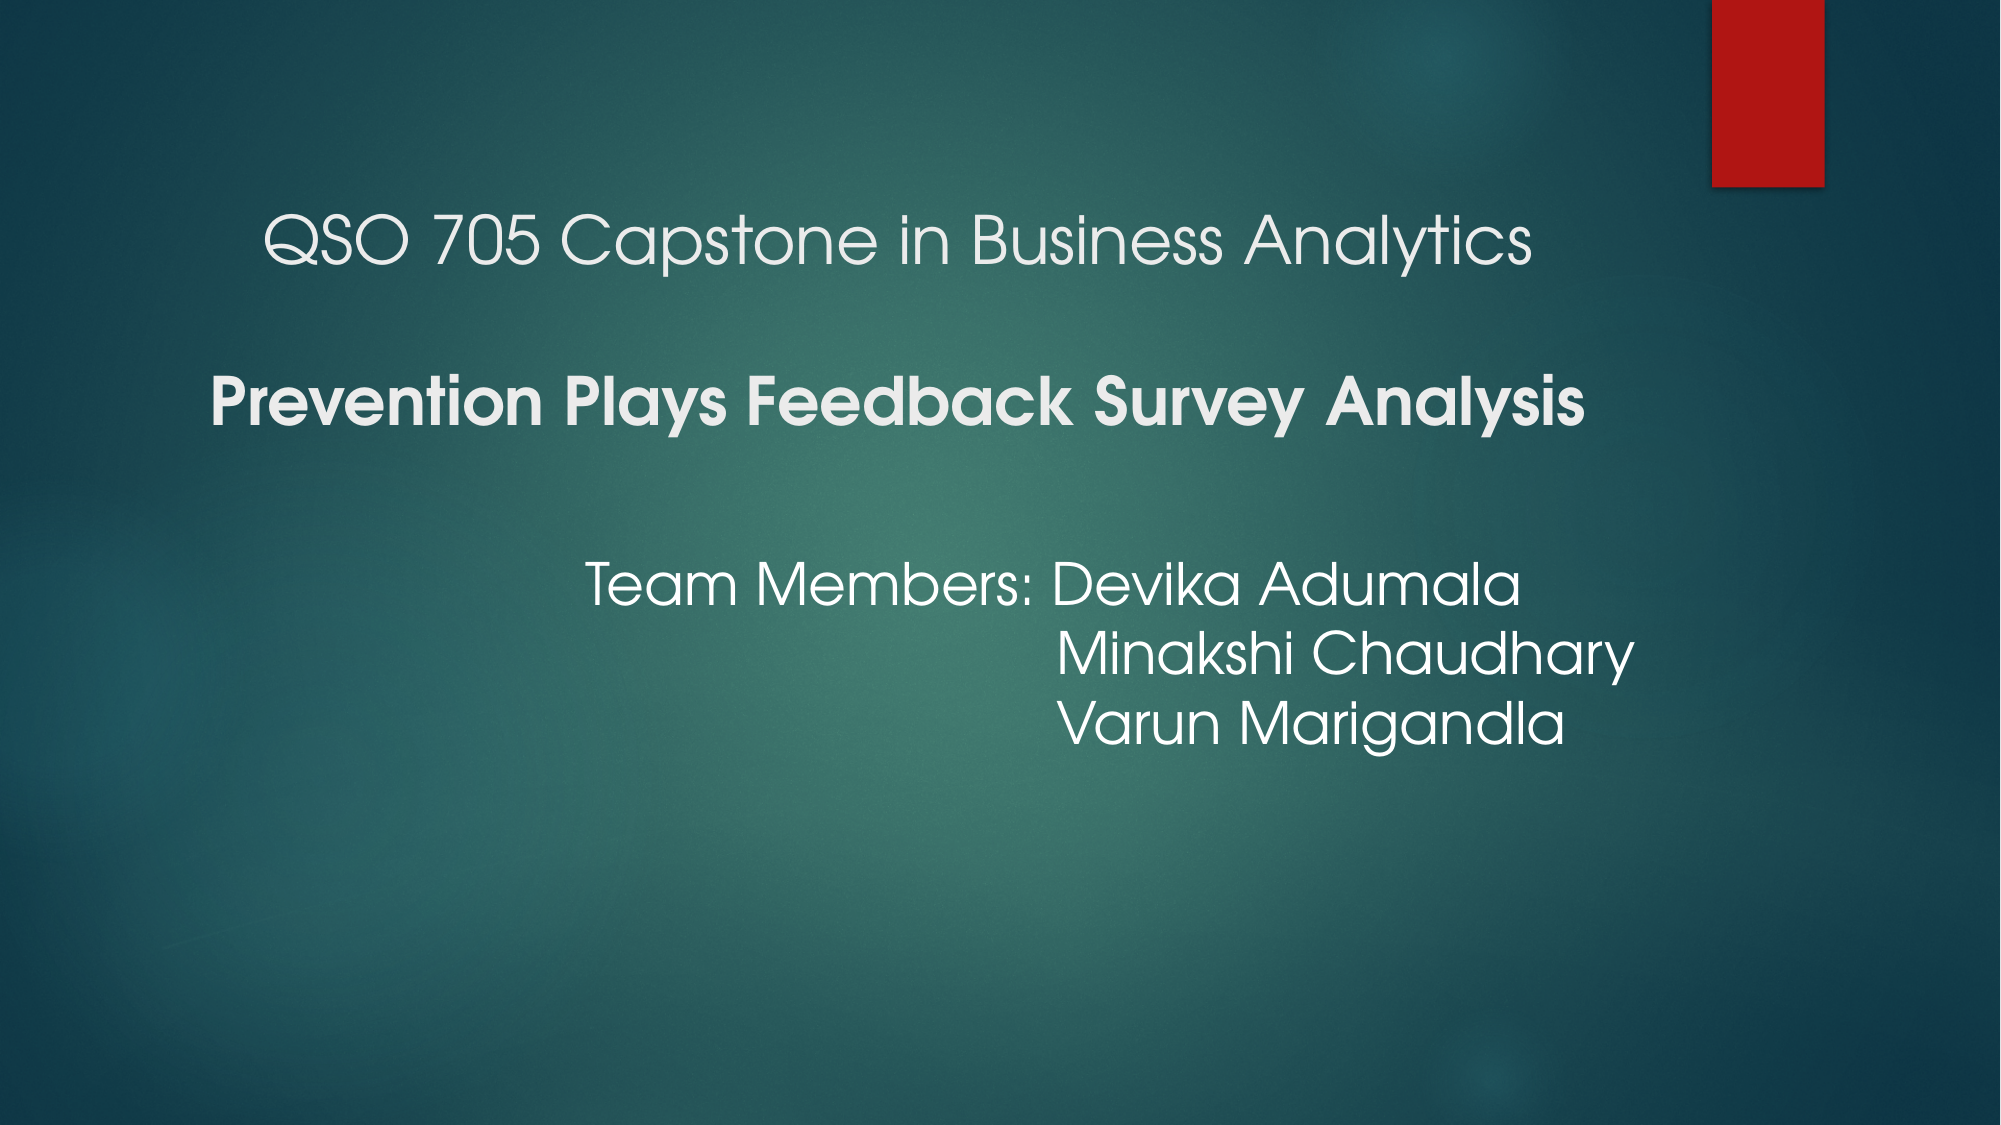

# QSO 705 Capstone in Business Analytics Prevention Plays Feedback Survey Analysis
Team Members: Devika Adumala
                             Minakshi Chaudhary
                             Varun Marigandla